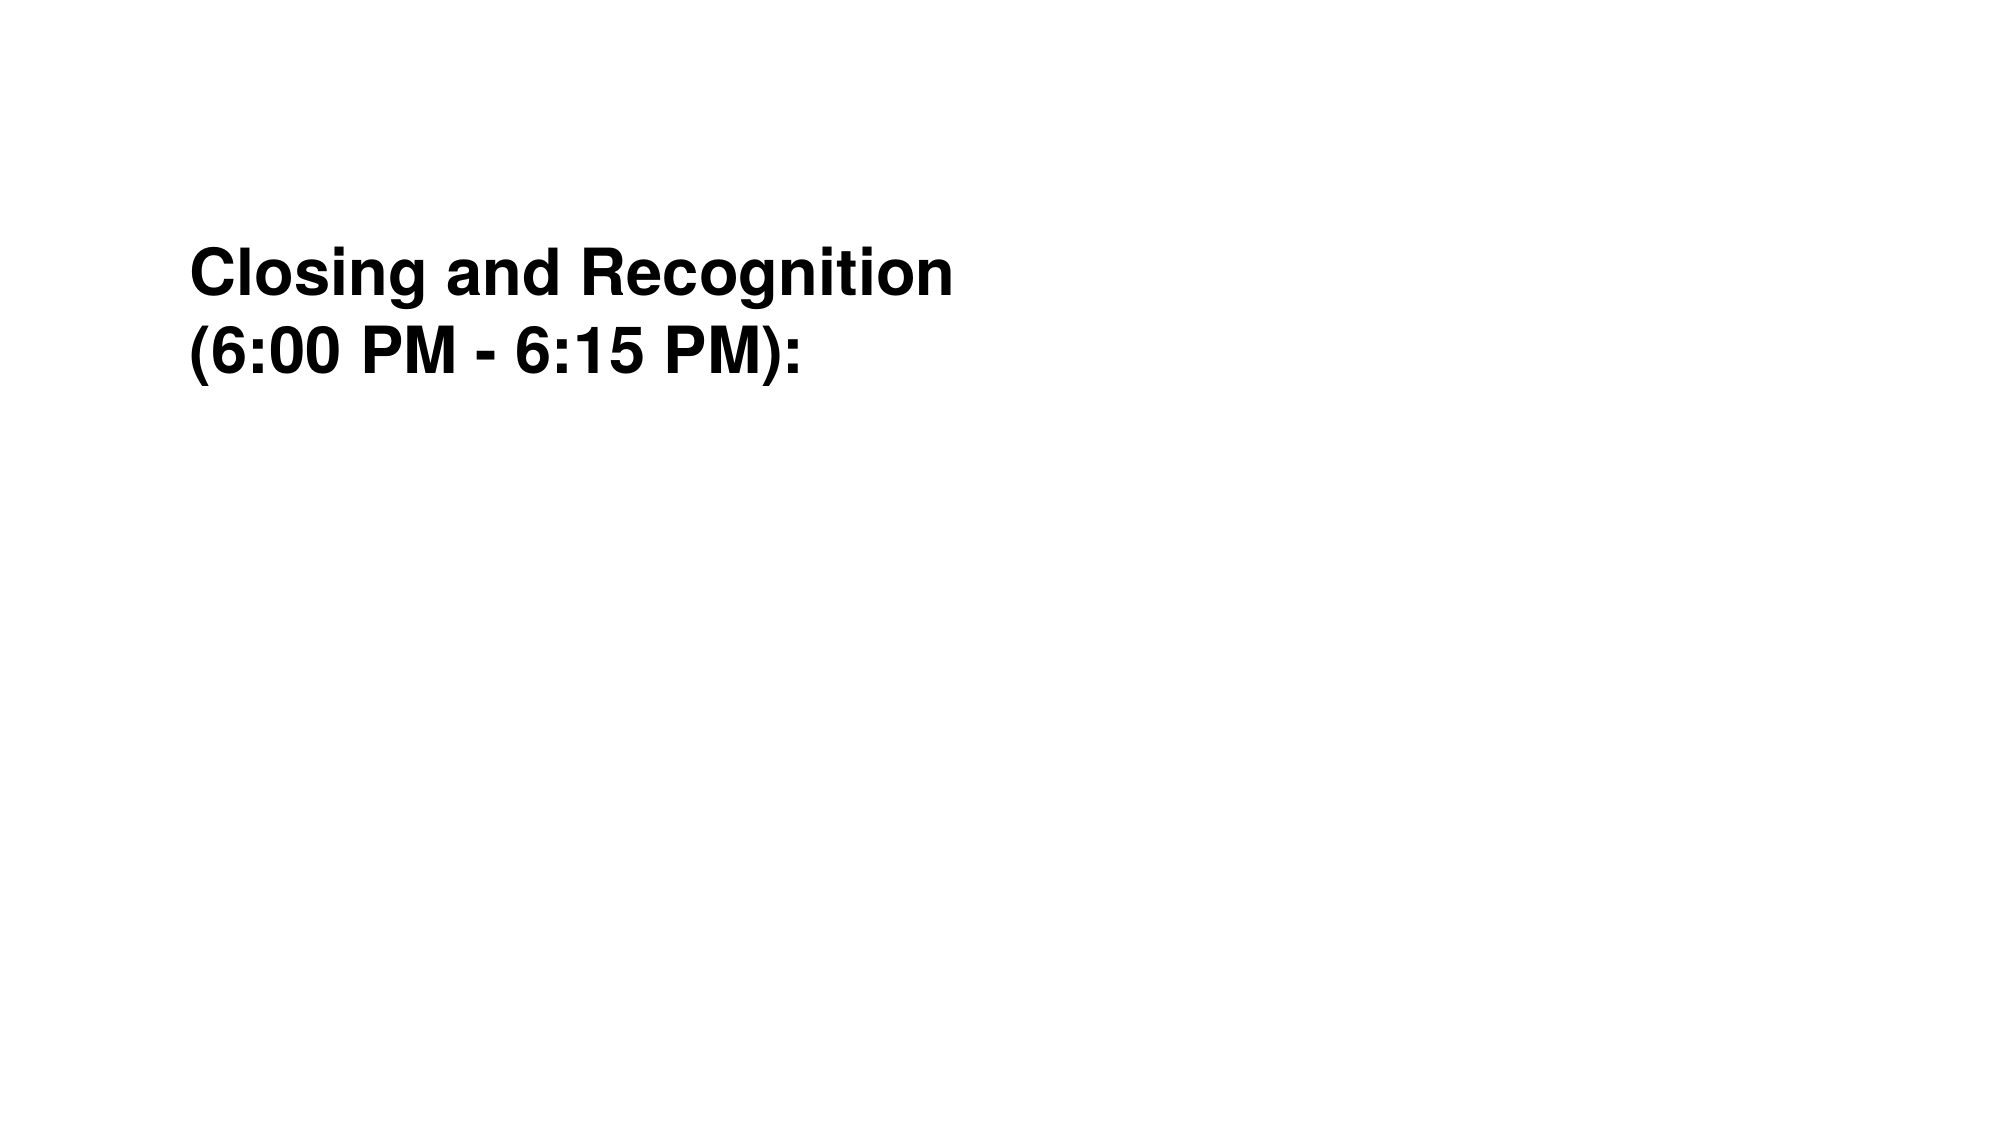

# Closing and Recognition (6:00 PM - 6:15 PM):